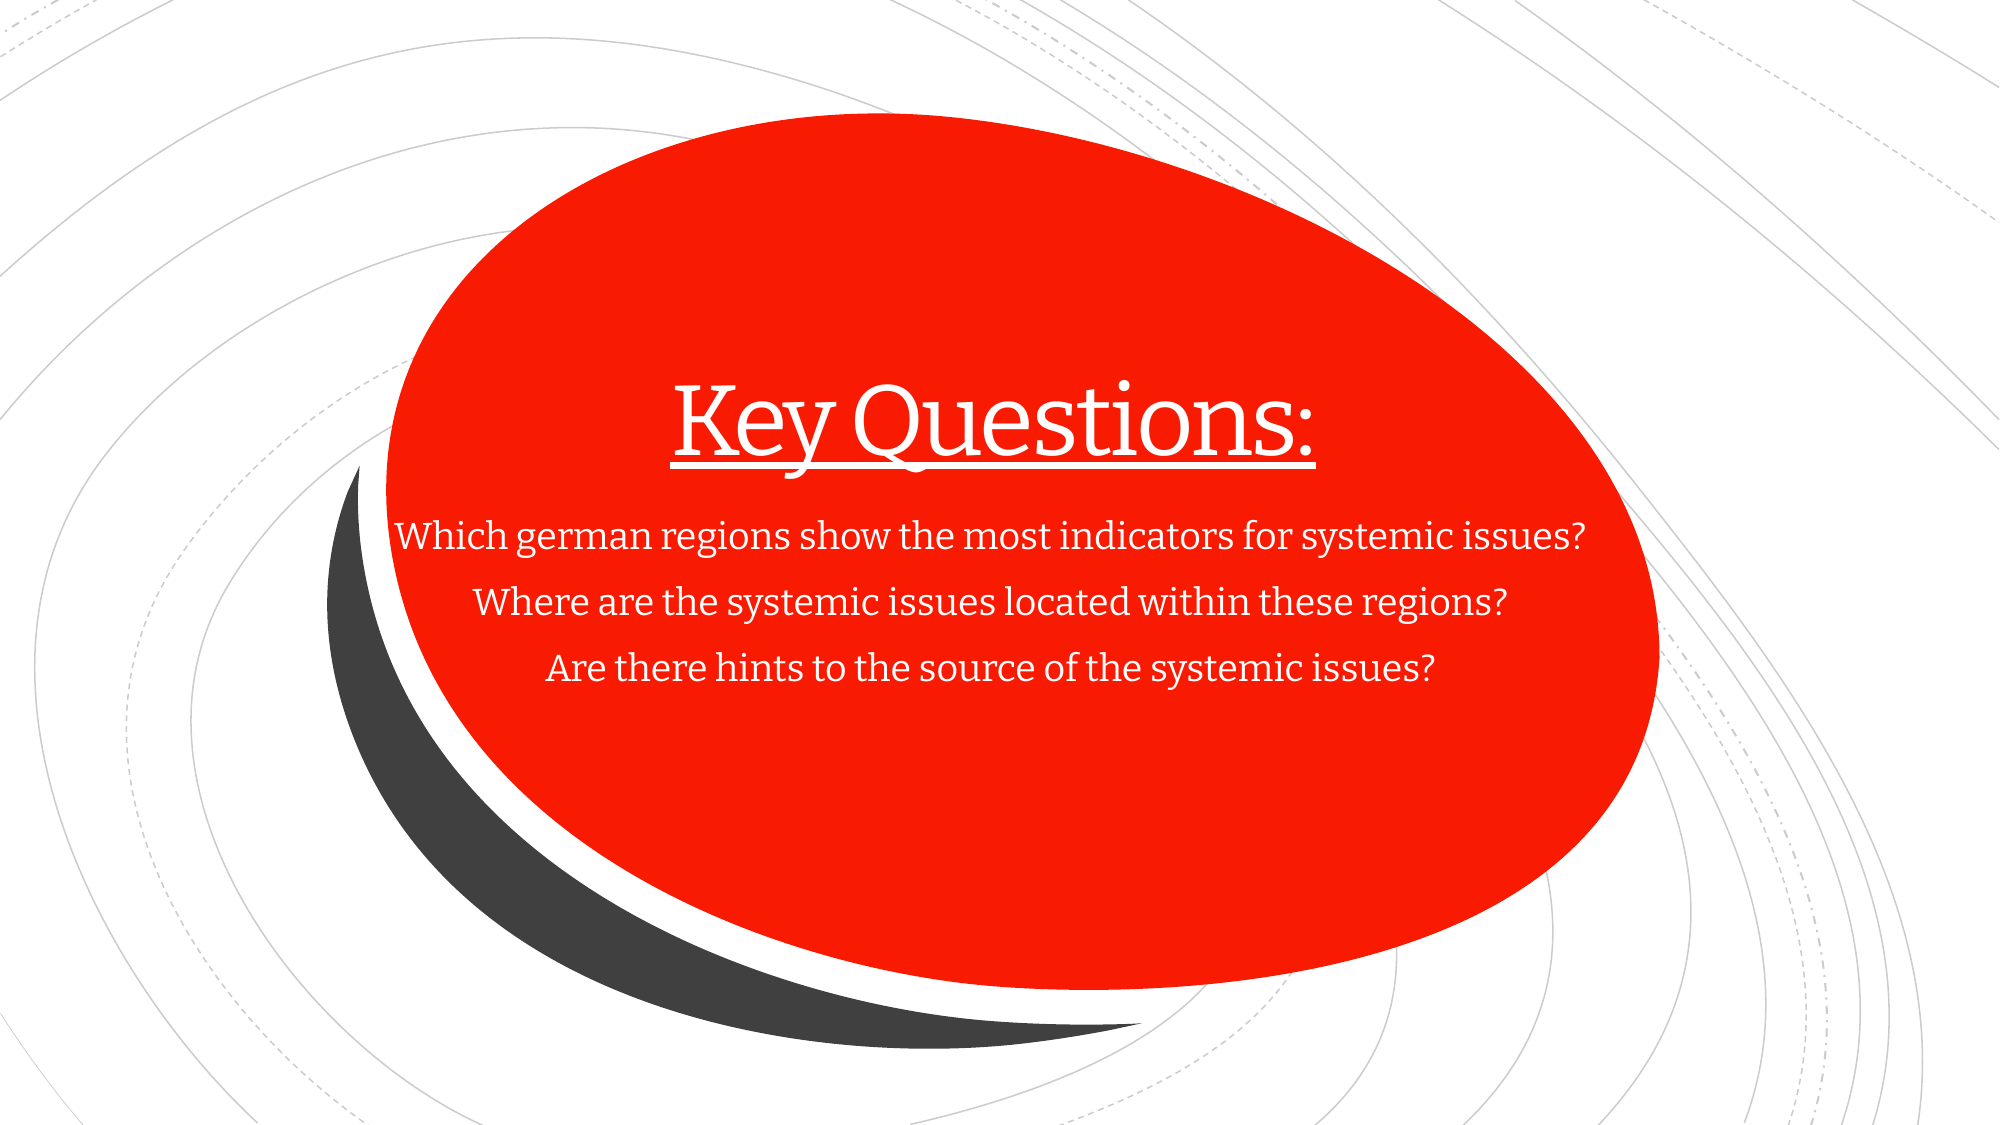

# Key Questions:

Which german regions show the most indicators for systemic issues?
Where are the systemic issues located within these regions?
Are there hints to the source of the systemic issues?